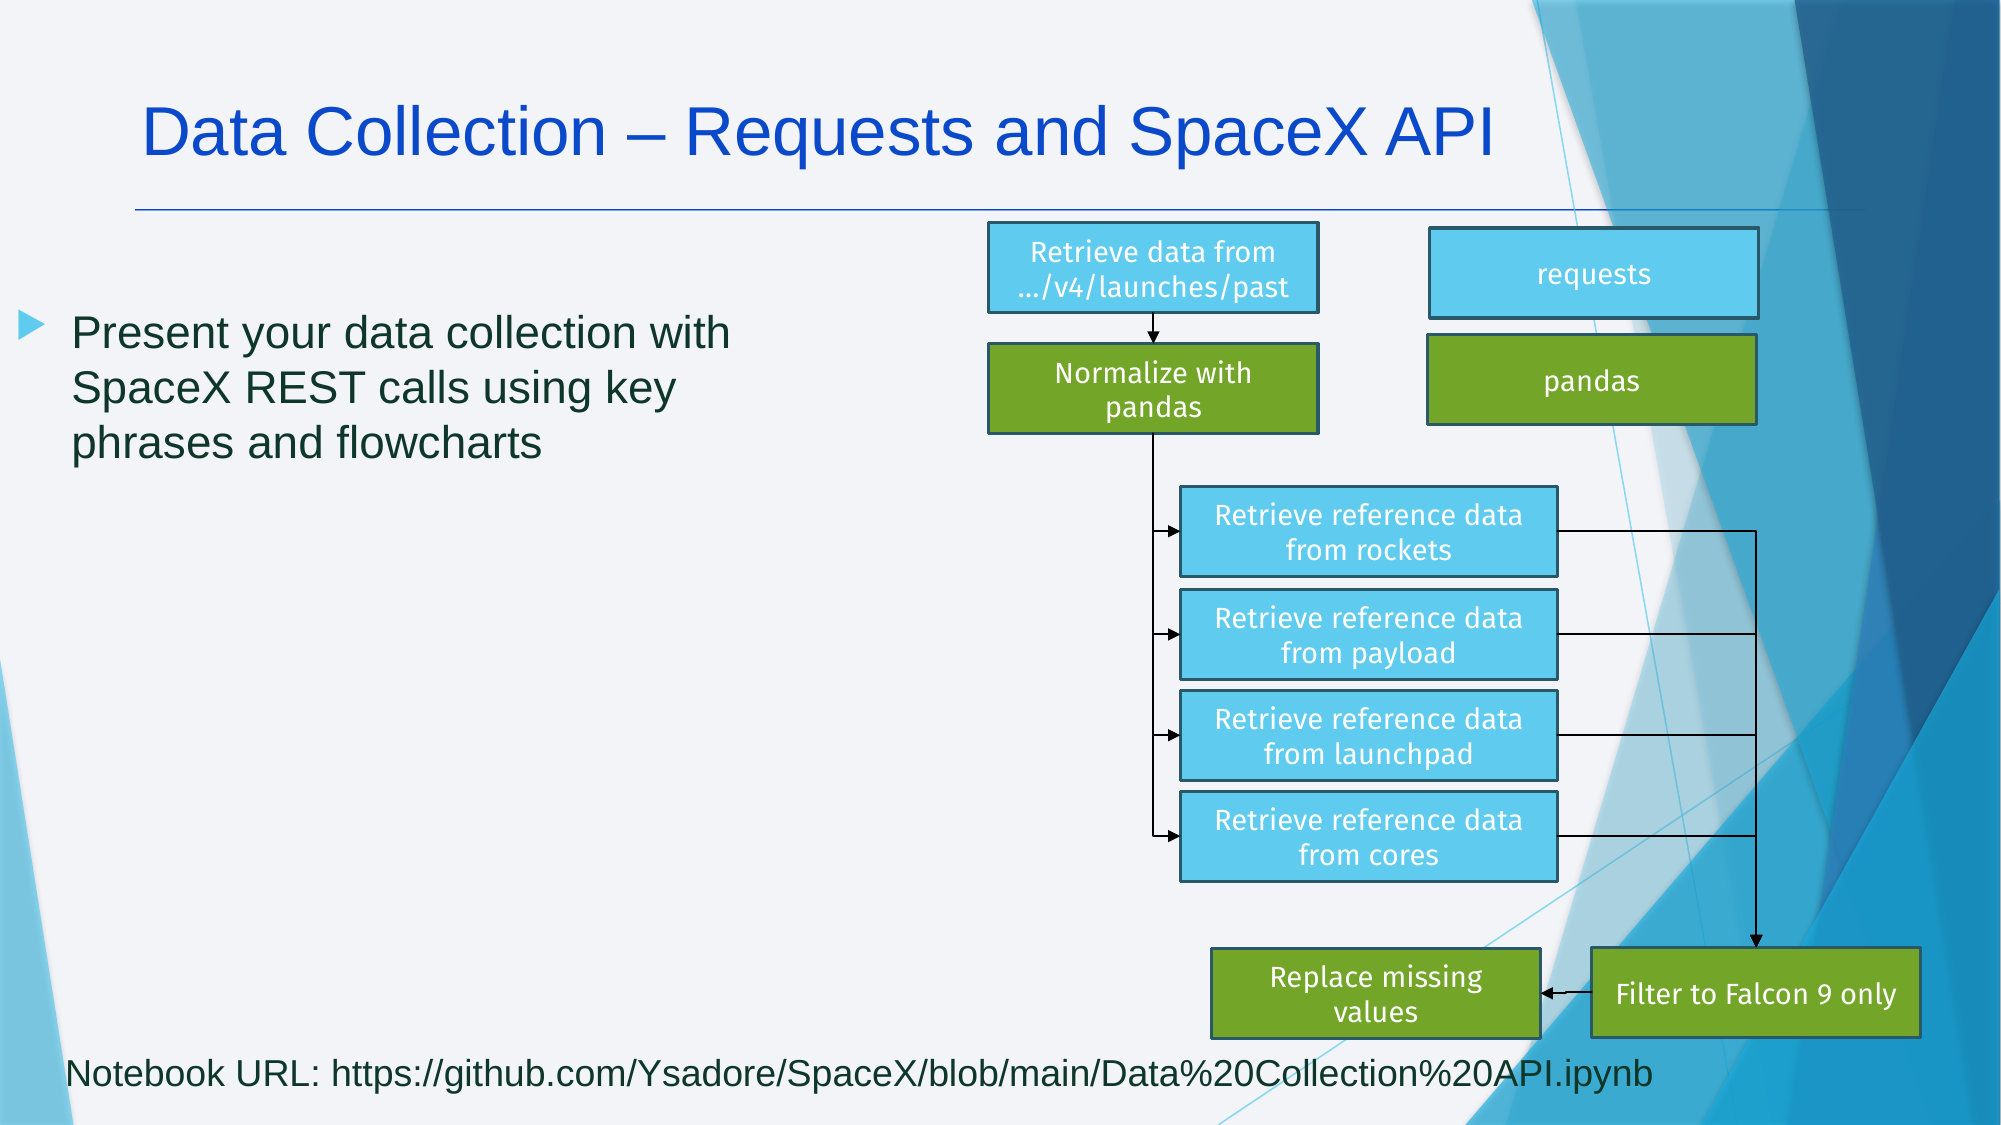

Data Collection – Requests and SpaceX API
Retrieve data from
…/v4/launches/past
requests
Present your data collection with SpaceX REST calls using key phrases and flowcharts

pandas
Normalize with pandas
Retrieve reference data from rockets
Retrieve reference data from payload
Retrieve reference data from launchpad
Retrieve reference data from cores
Filter to Falcon 9 only
Replace missing values
8
Notebook URL: https://github.com/Ysadore/SpaceX/blob/main/Data%20Collection%20API.ipynb